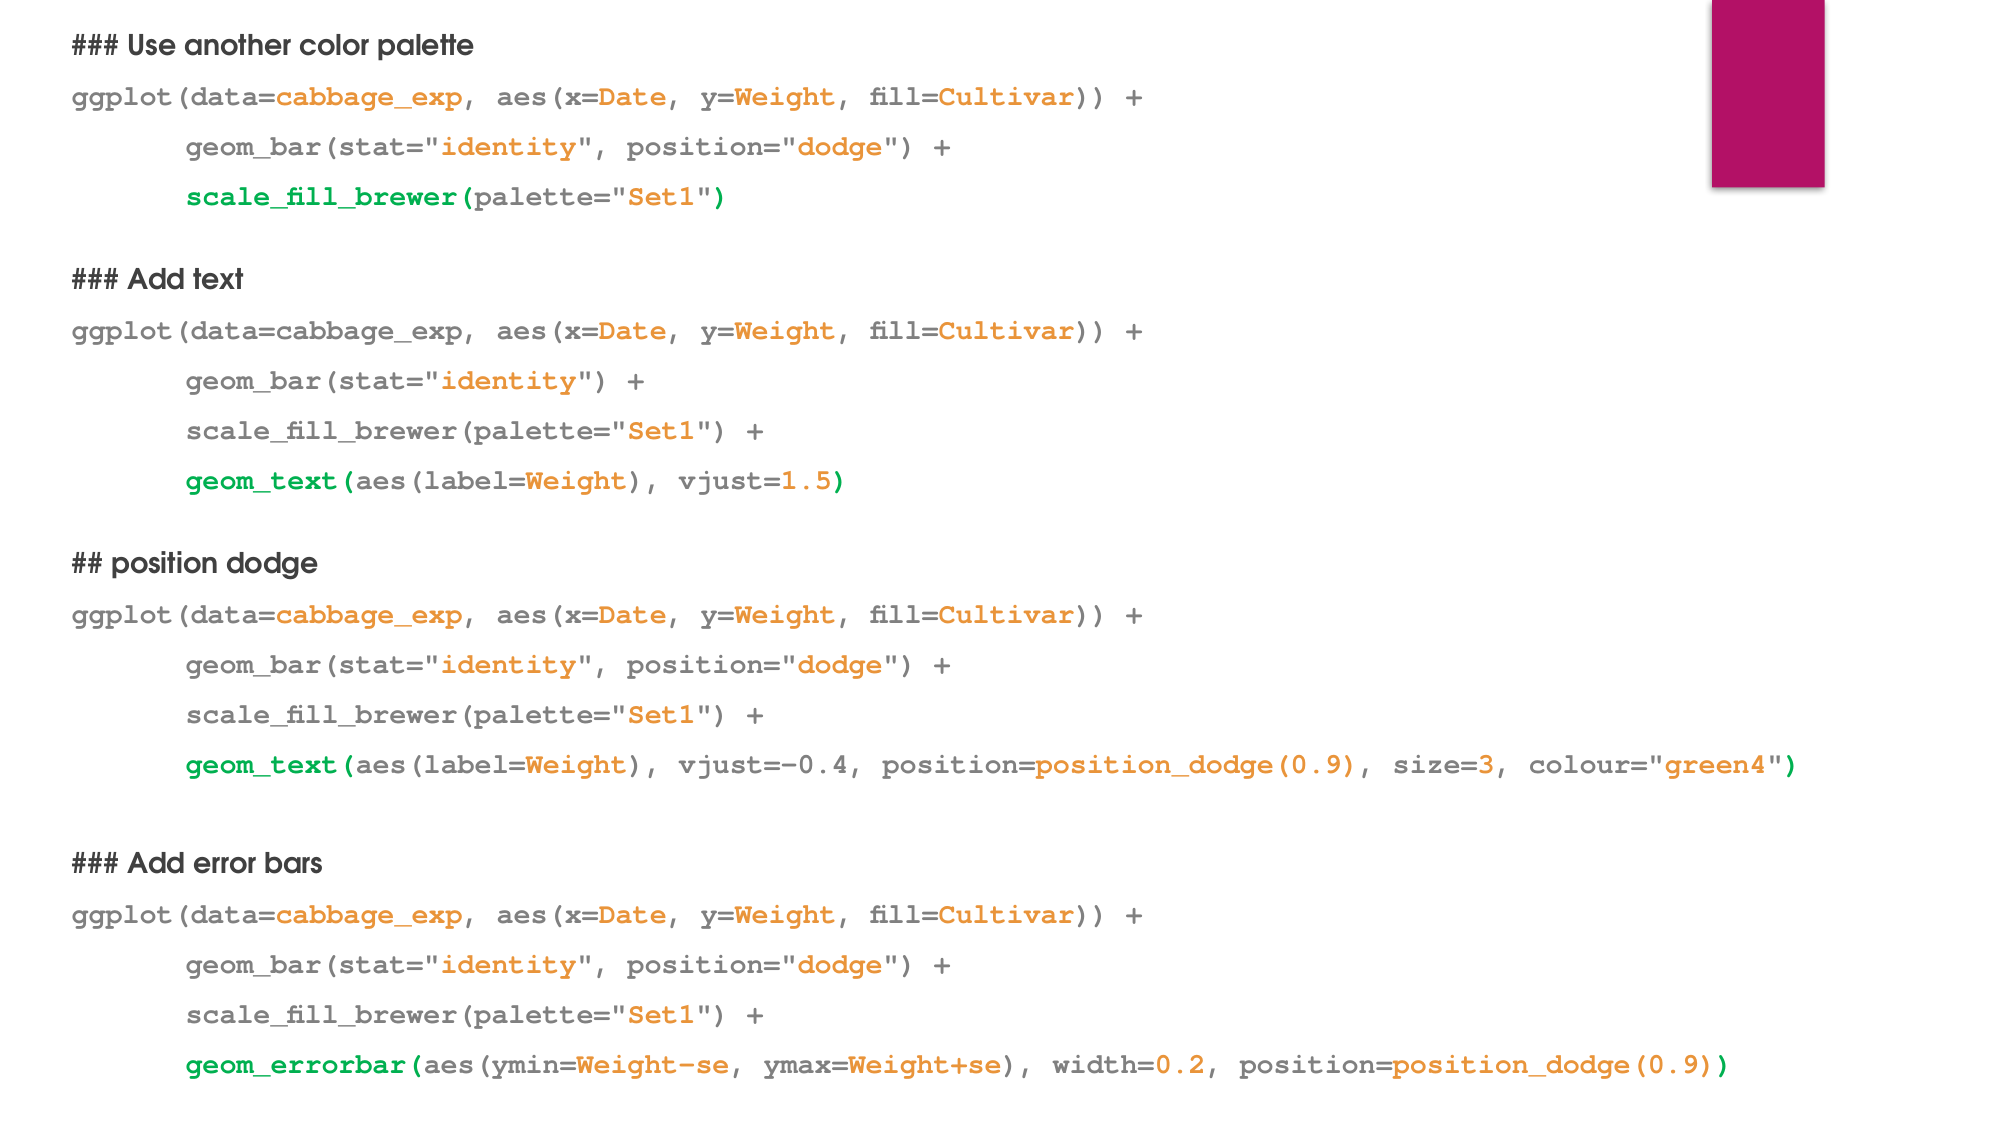

### Use another color palette
ggplot(data=cabbage_exp, aes(x=Date, y=Weight, fill=Cultivar)) +
	geom_bar(stat="identity", position="dodge") +
	scale_fill_brewer(palette="Set1")
### Add text
ggplot(data=cabbage_exp, aes(x=Date, y=Weight, fill=Cultivar)) +
	geom_bar(stat="identity") +
	scale_fill_brewer(palette="Set1") +
	geom_text(aes(label=Weight), vjust=1.5)
## position dodge
ggplot(data=cabbage_exp, aes(x=Date, y=Weight, fill=Cultivar)) +
	geom_bar(stat="identity", position="dodge") +
	scale_fill_brewer(palette="Set1") +
	geom_text(aes(label=Weight), vjust=-0.4, position=position_dodge(0.9), size=3, colour="green4")

### Add error bars
ggplot(data=cabbage_exp, aes(x=Date, y=Weight, fill=Cultivar)) +
	geom_bar(stat="identity", position="dodge") +
	scale_fill_brewer(palette="Set1") +
	geom_errorbar(aes(ymin=Weight-se, ymax=Weight+se), width=0.2, position=position_dodge(0.9))